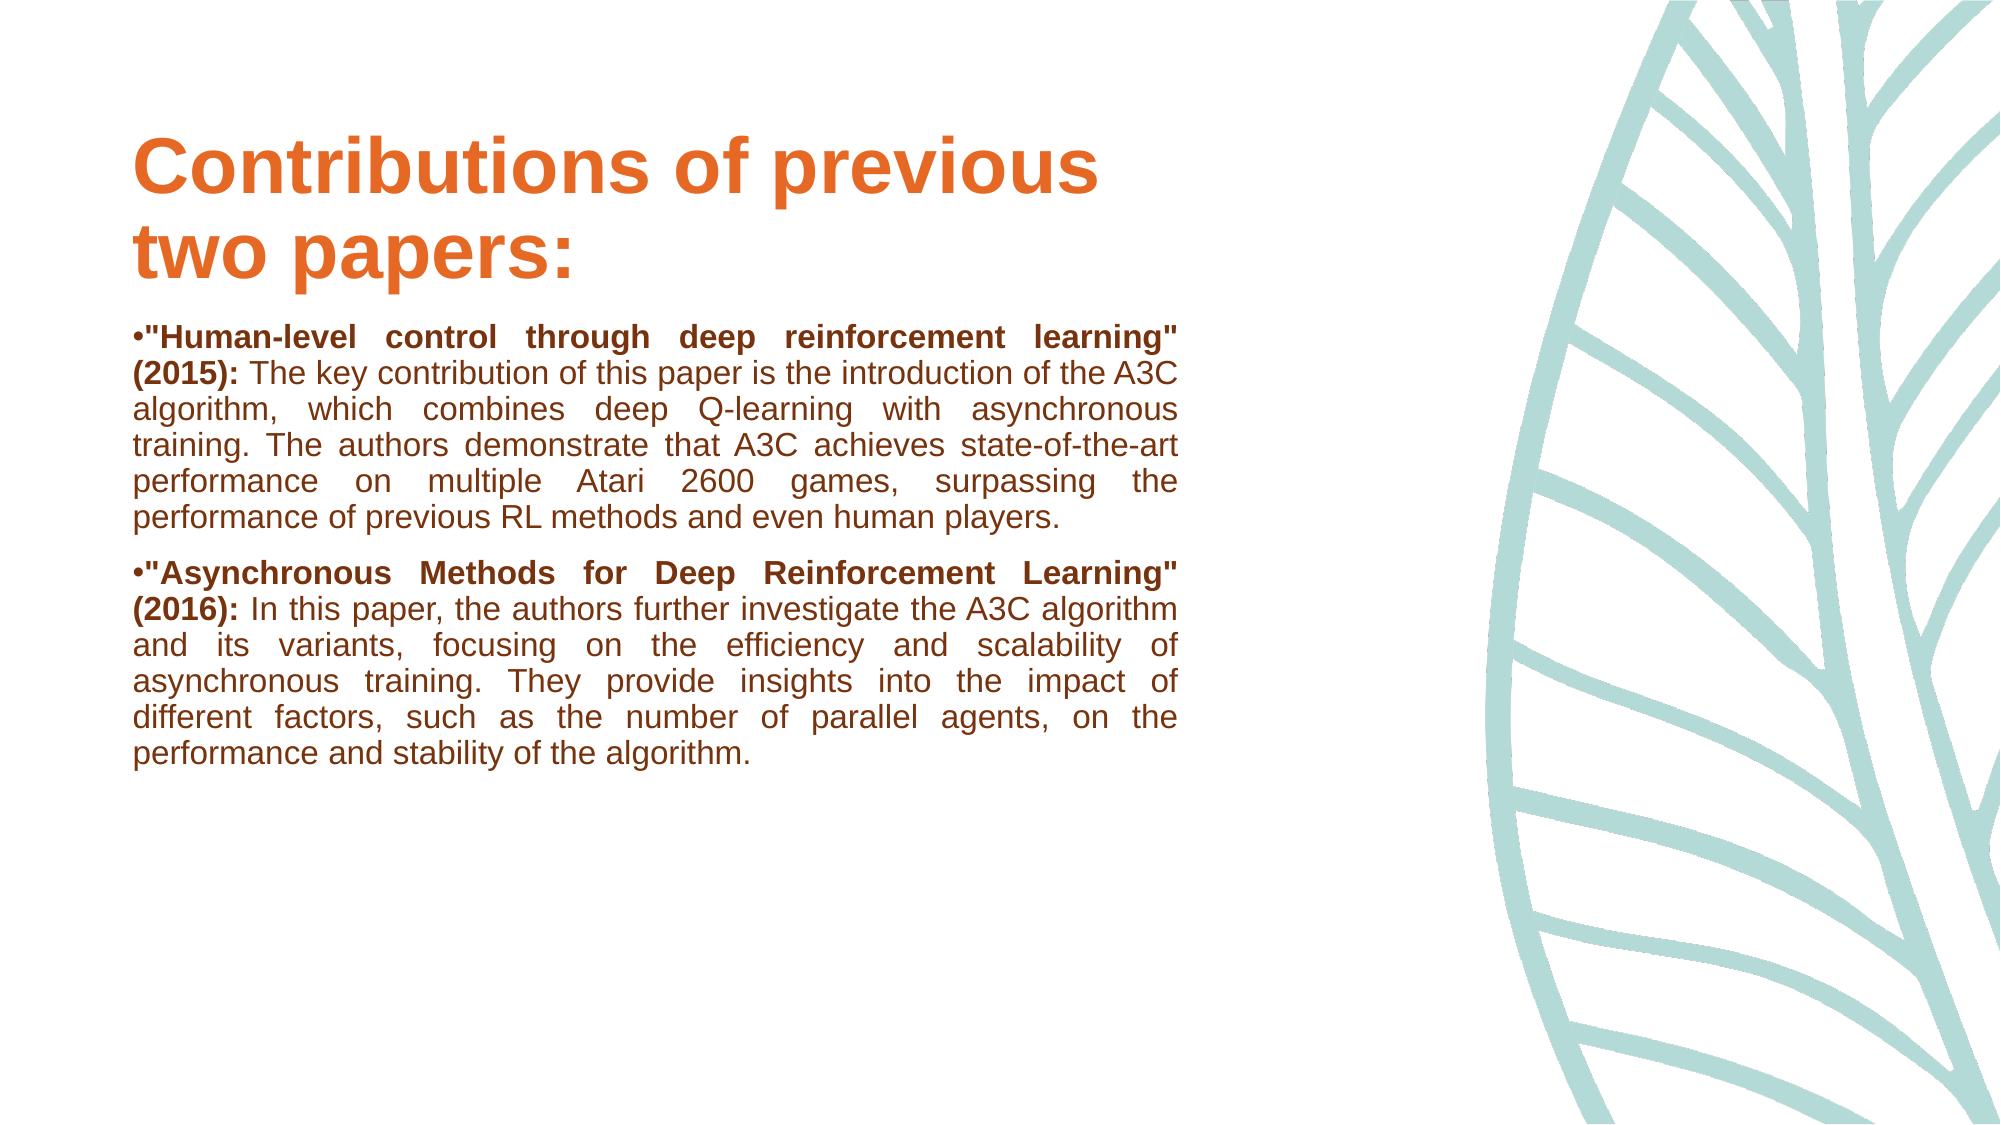

# Contributions of previous two papers:
"Human-level control through deep reinforcement learning" (2015): The key contribution of this paper is the introduction of the A3C algorithm, which combines deep Q-learning with asynchronous training. The authors demonstrate that A3C achieves state-of-the-art performance on multiple Atari 2600 games, surpassing the performance of previous RL methods and even human players.
"Asynchronous Methods for Deep Reinforcement Learning" (2016): In this paper, the authors further investigate the A3C algorithm and its variants, focusing on the efficiency and scalability of asynchronous training. They provide insights into the impact of different factors, such as the number of parallel agents, on the performance and stability of the algorithm.